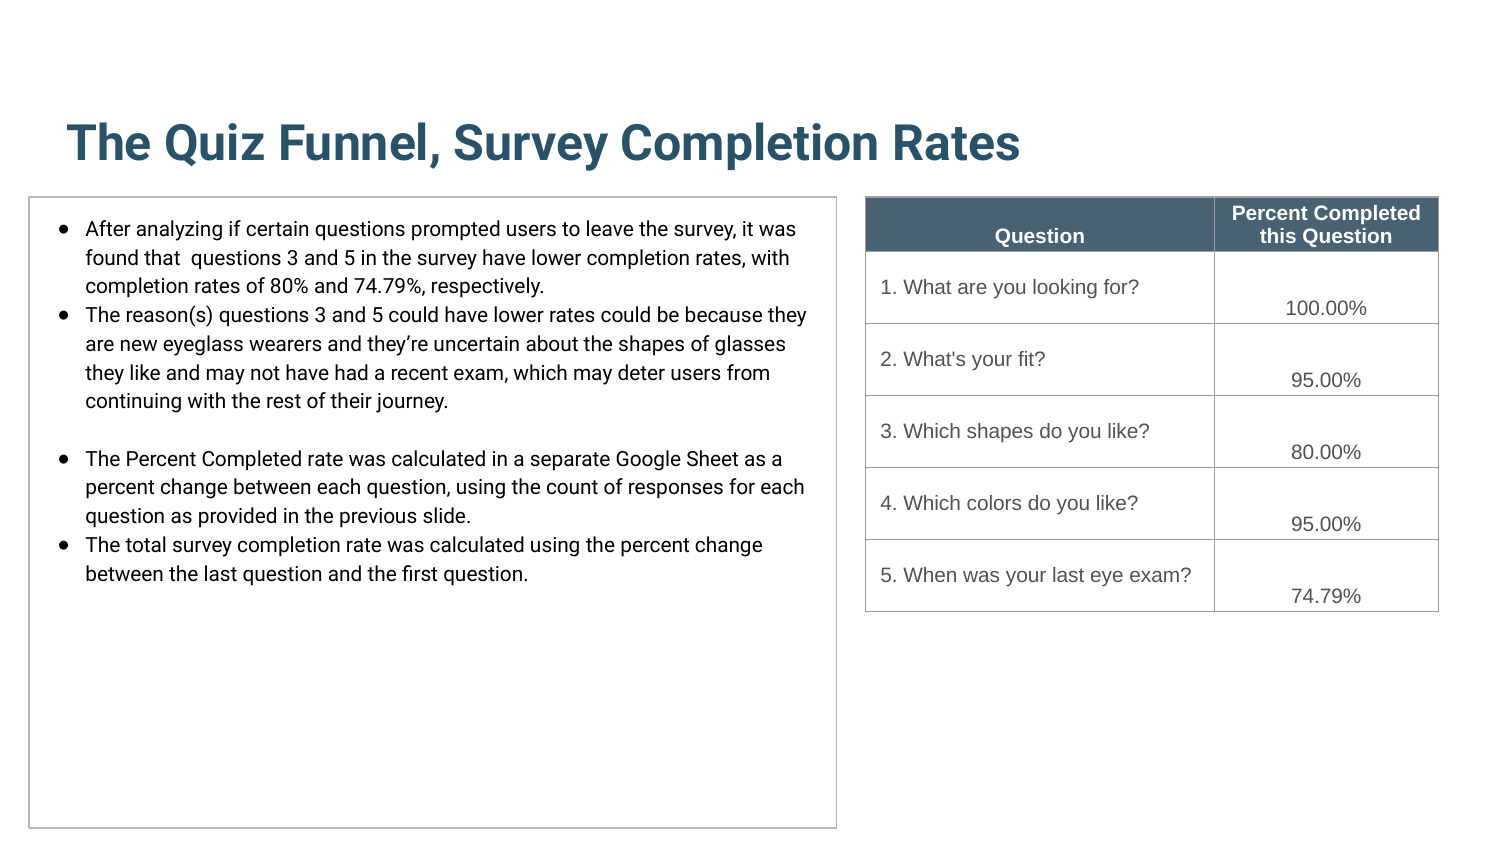

The Quiz Funnel, Survey Completion Rates
| Question | Percent Completed this Question |
| --- | --- |
| 1. What are you looking for? | 100.00% |
| 2. What's your fit? | 95.00% |
| 3. Which shapes do you like? | 80.00% |
| 4. Which colors do you like? | 95.00% |
| 5. When was your last eye exam? | 74.79% |
After analyzing if certain questions prompted users to leave the survey, it was found that  questions 3 and 5 in the survey have lower completion rates, with completion rates of 80% and 74.79%, respectively.
The reason(s) questions 3 and 5 could have lower rates could be because they are new eyeglass wearers and they’re uncertain about the shapes of glasses they like and may not have had a recent exam, which may deter users from continuing with the rest of their journey.

The Percent Completed rate was calculated in a separate Google Sheet as a percent change between each question, using the count of responses for each question as provided in the previous slide.
The total survey completion rate was calculated using the percent change between the last question and the first question.